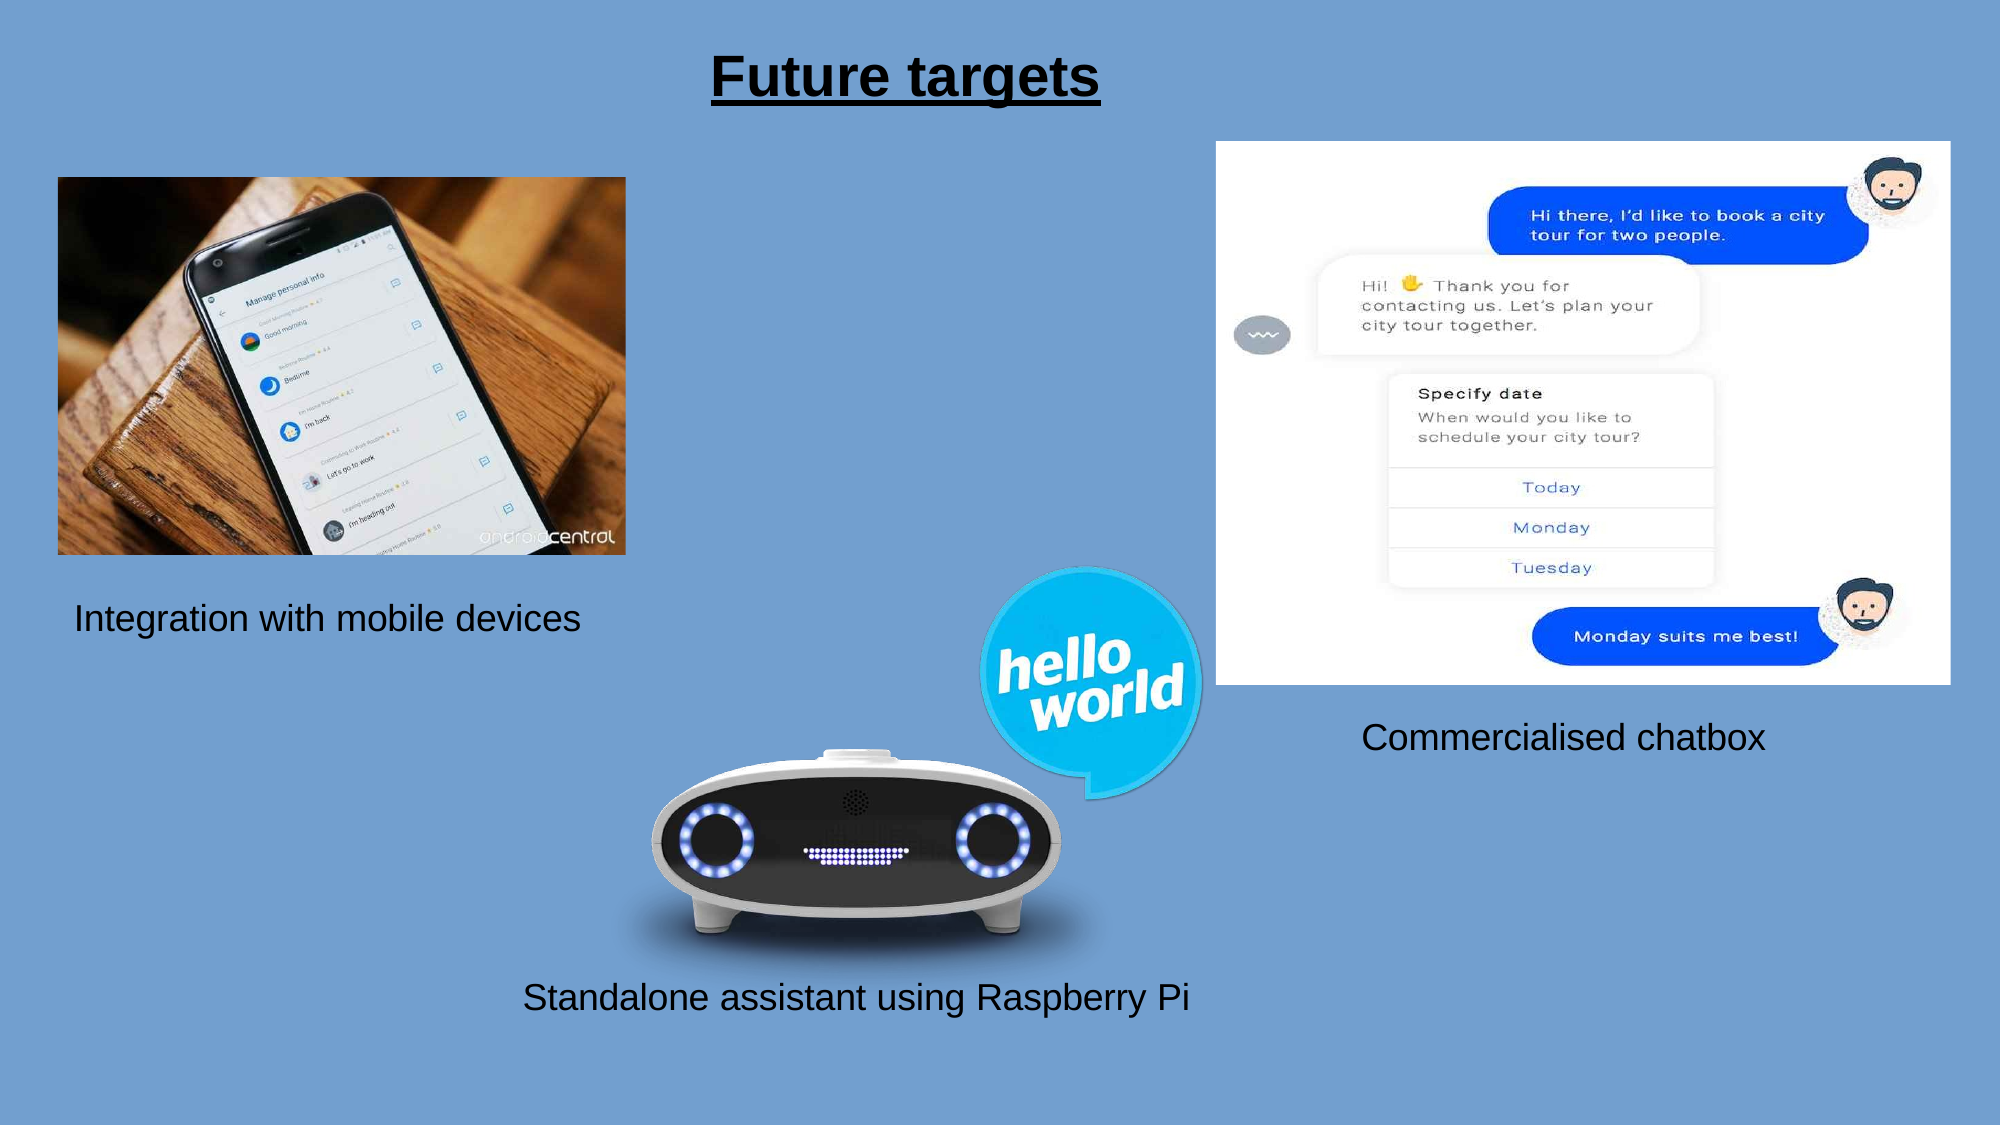

Future targets

Integration with mobile devices
Commercialised chatbox
Standalone assistant using Raspberry Pi